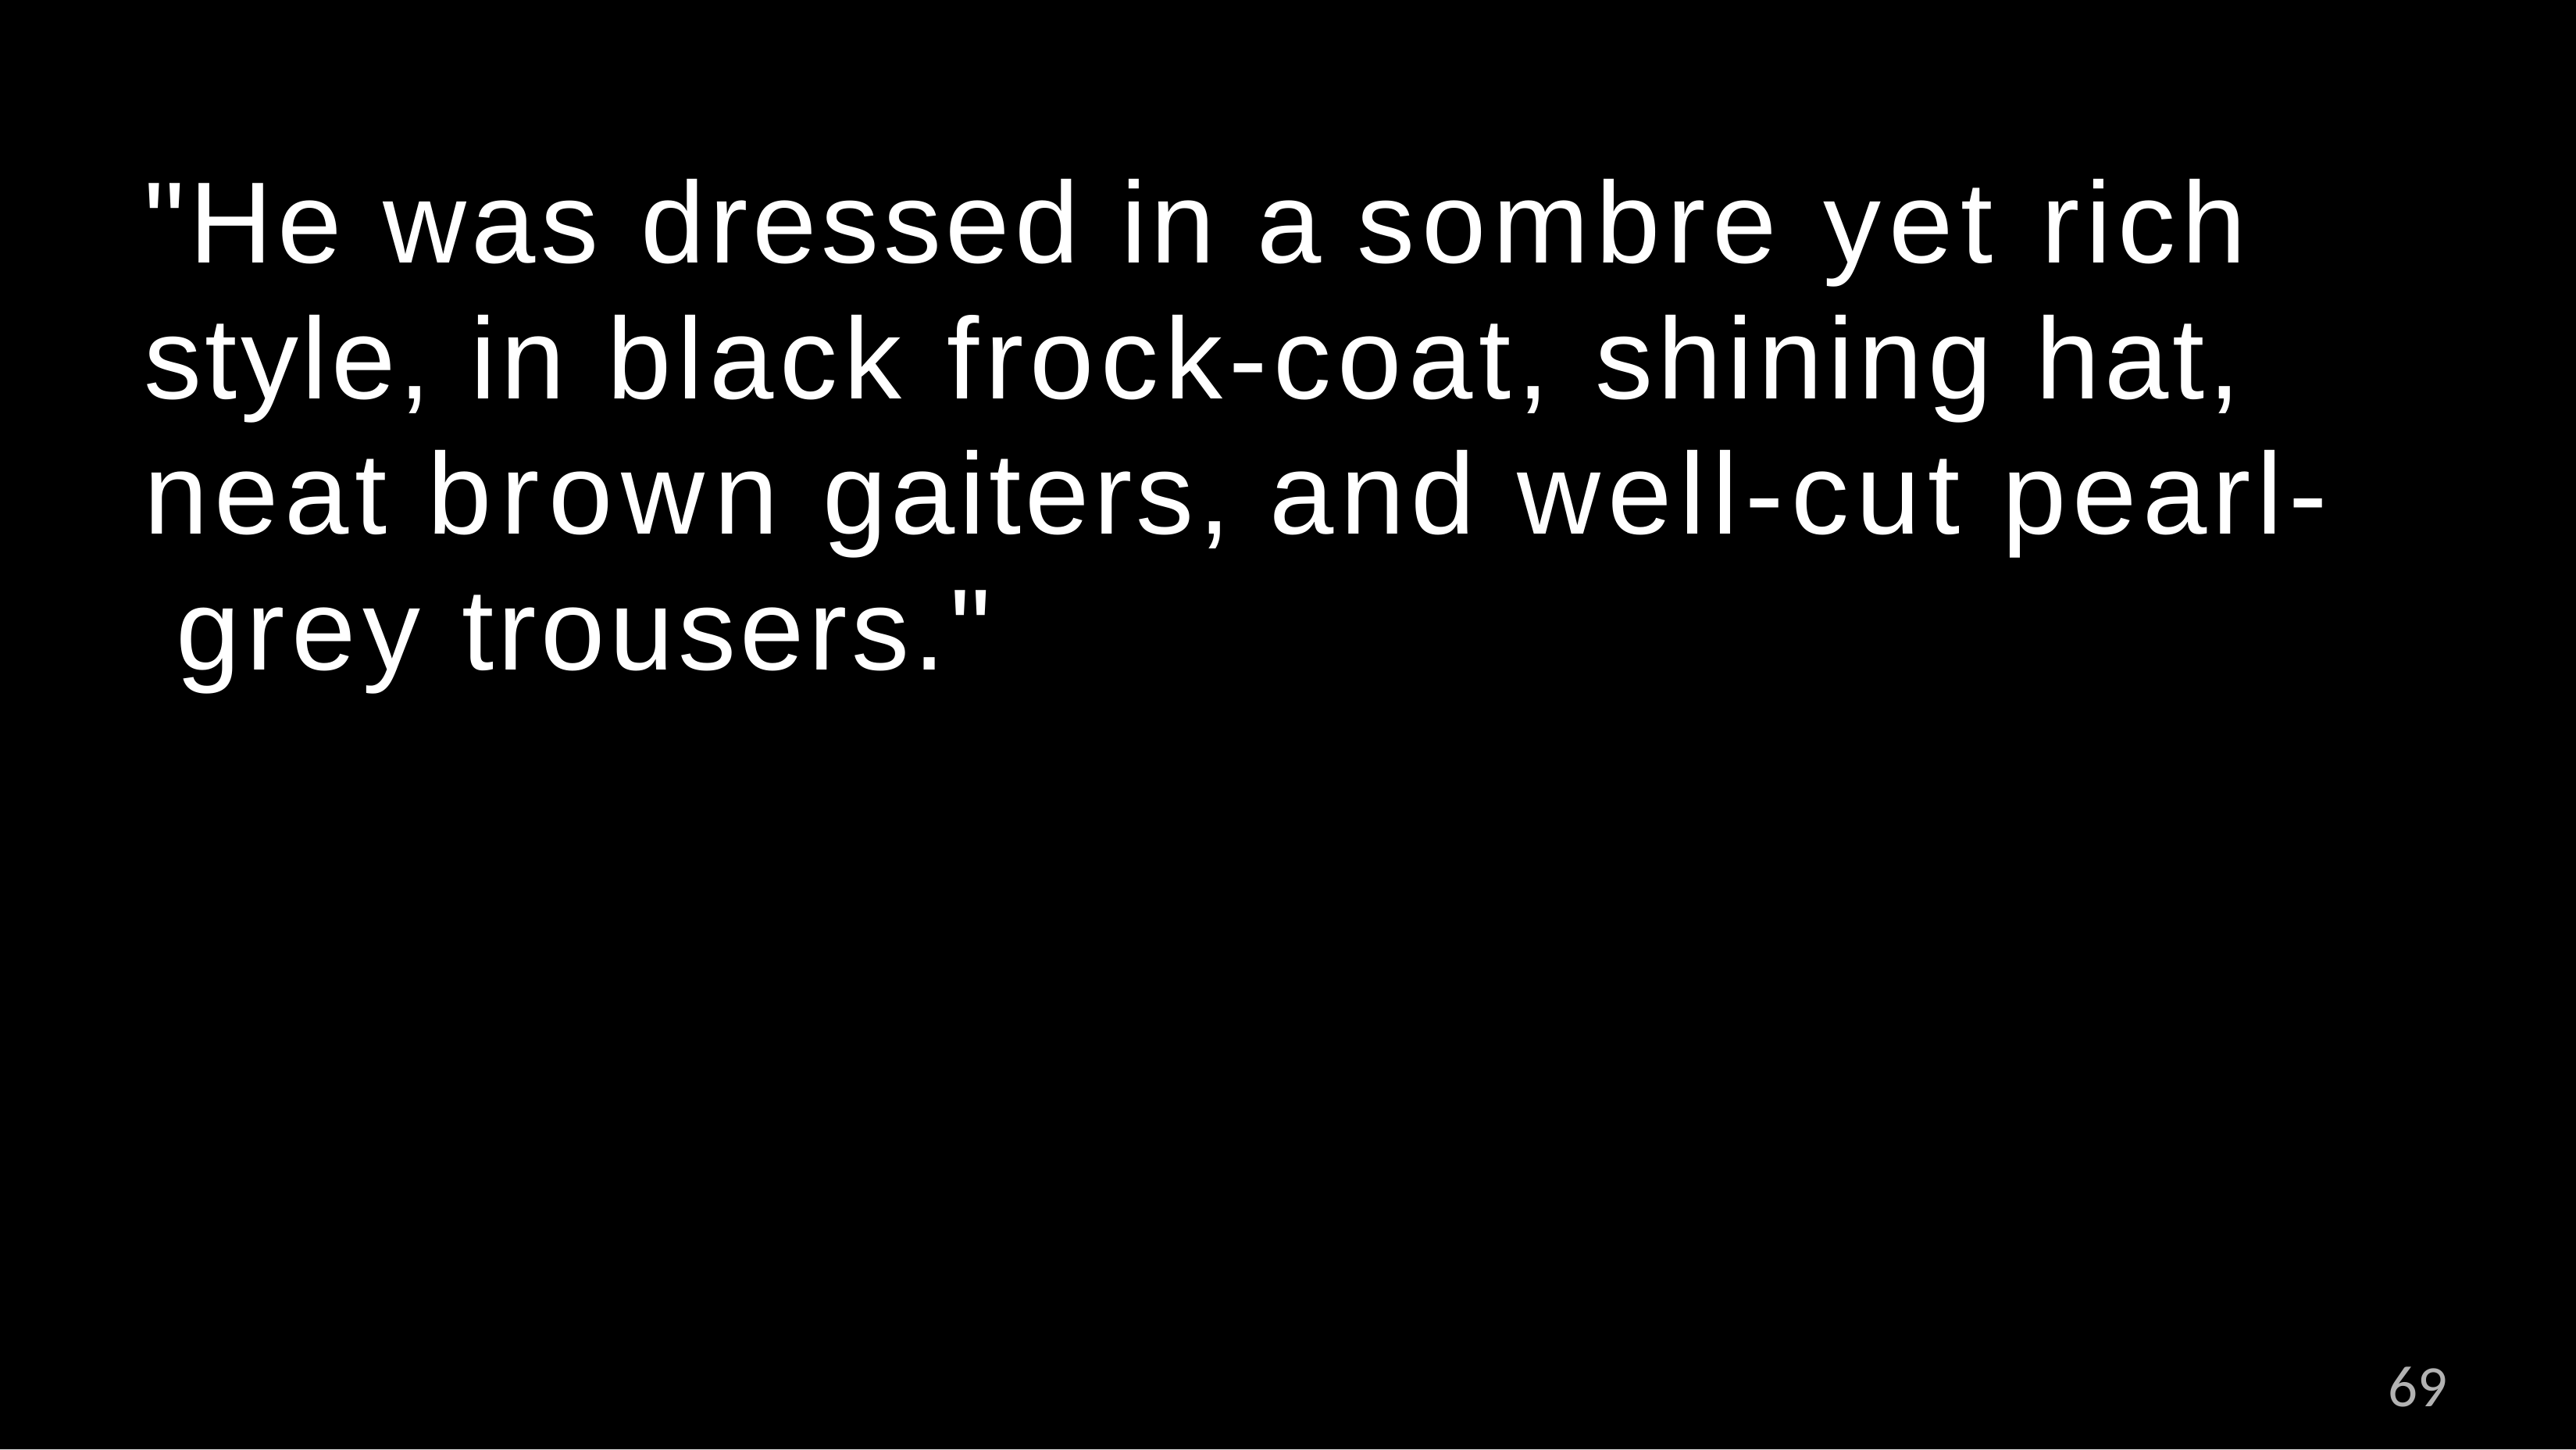

"He was dressed in a sombre yet rich  style, in black frock-coat, shining hat,  neat brown gaiters, and well-cut pearl-  grey trousers."
69